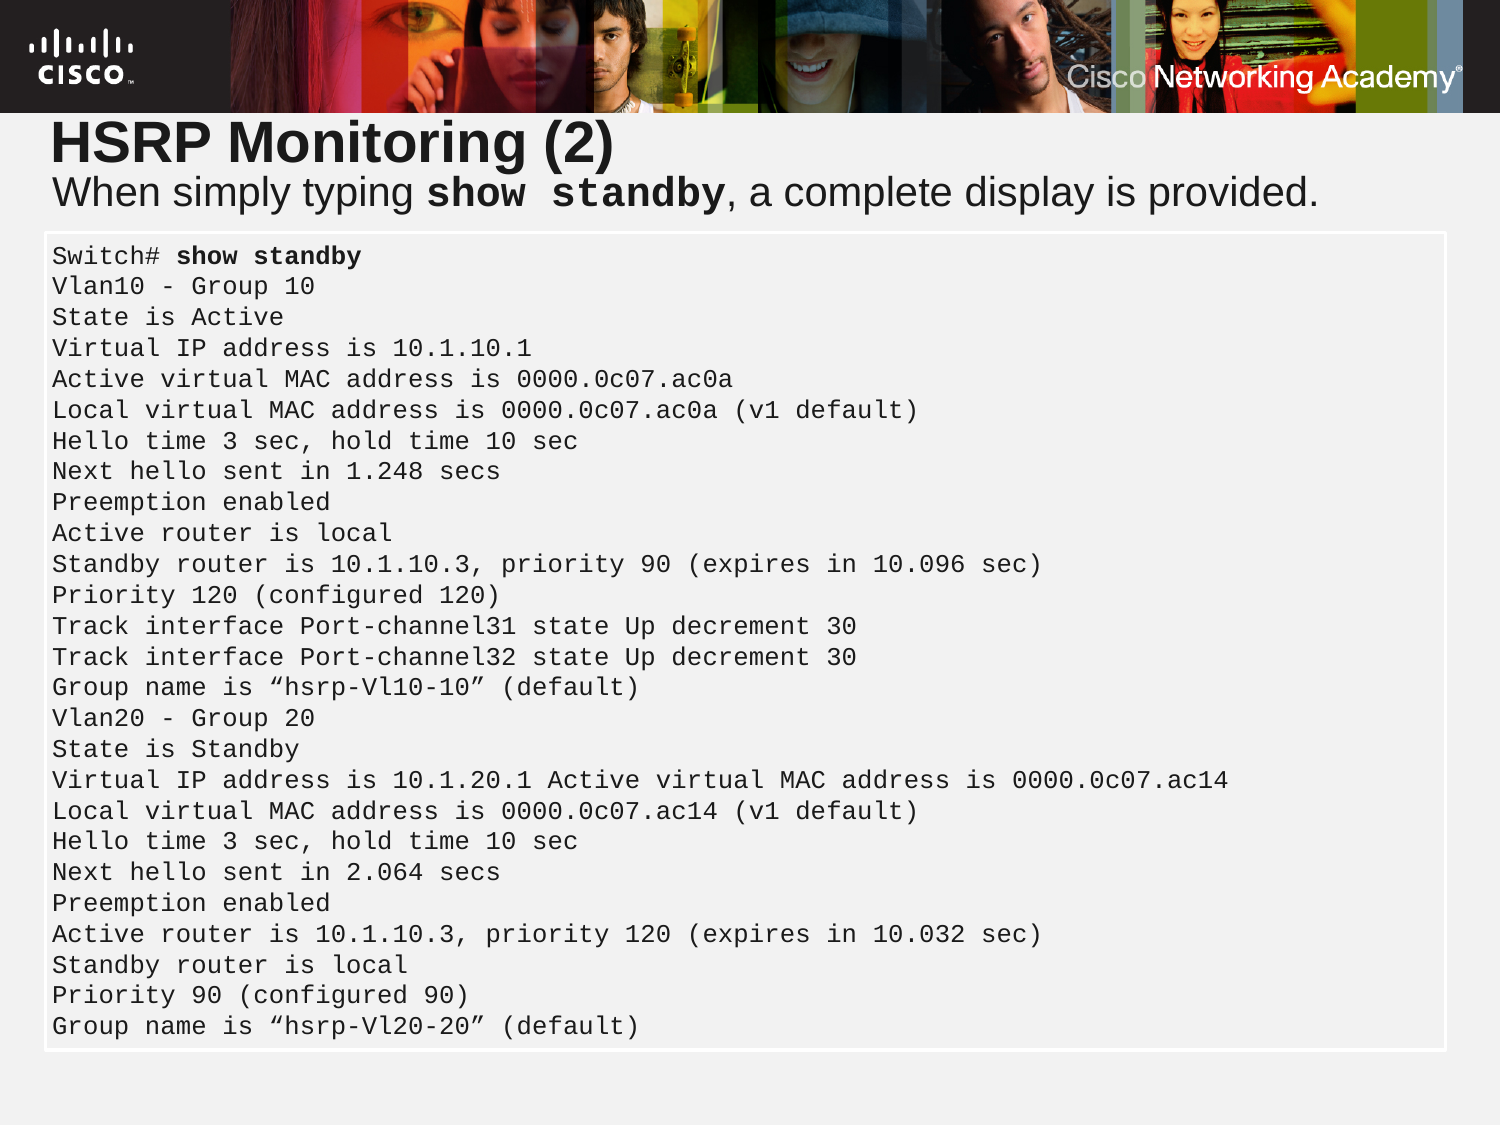

# HSRP Monitoring (2)
When simply typing show standby, a complete display is provided.
Switch# show standby
Vlan10 - Group 10
State is Active
Virtual IP address is 10.1.10.1
Active virtual MAC address is 0000.0c07.ac0a
Local virtual MAC address is 0000.0c07.ac0a (v1 default)
Hello time 3 sec, hold time 10 sec
Next hello sent in 1.248 secs
Preemption enabled
Active router is local
Standby router is 10.1.10.3, priority 90 (expires in 10.096 sec)
Priority 120 (configured 120)
Track interface Port-channel31 state Up decrement 30
Track interface Port-channel32 state Up decrement 30
Group name is “hsrp-Vl10-10” (default)
Vlan20 - Group 20
State is Standby
Virtual IP address is 10.1.20.1 Active virtual MAC address is 0000.0c07.ac14
Local virtual MAC address is 0000.0c07.ac14 (v1 default)
Hello time 3 sec, hold time 10 sec
Next hello sent in 2.064 secs
Preemption enabled
Active router is 10.1.10.3, priority 120 (expires in 10.032 sec)
Standby router is local
Priority 90 (configured 90)
Group name is “hsrp-Vl20-20” (default)